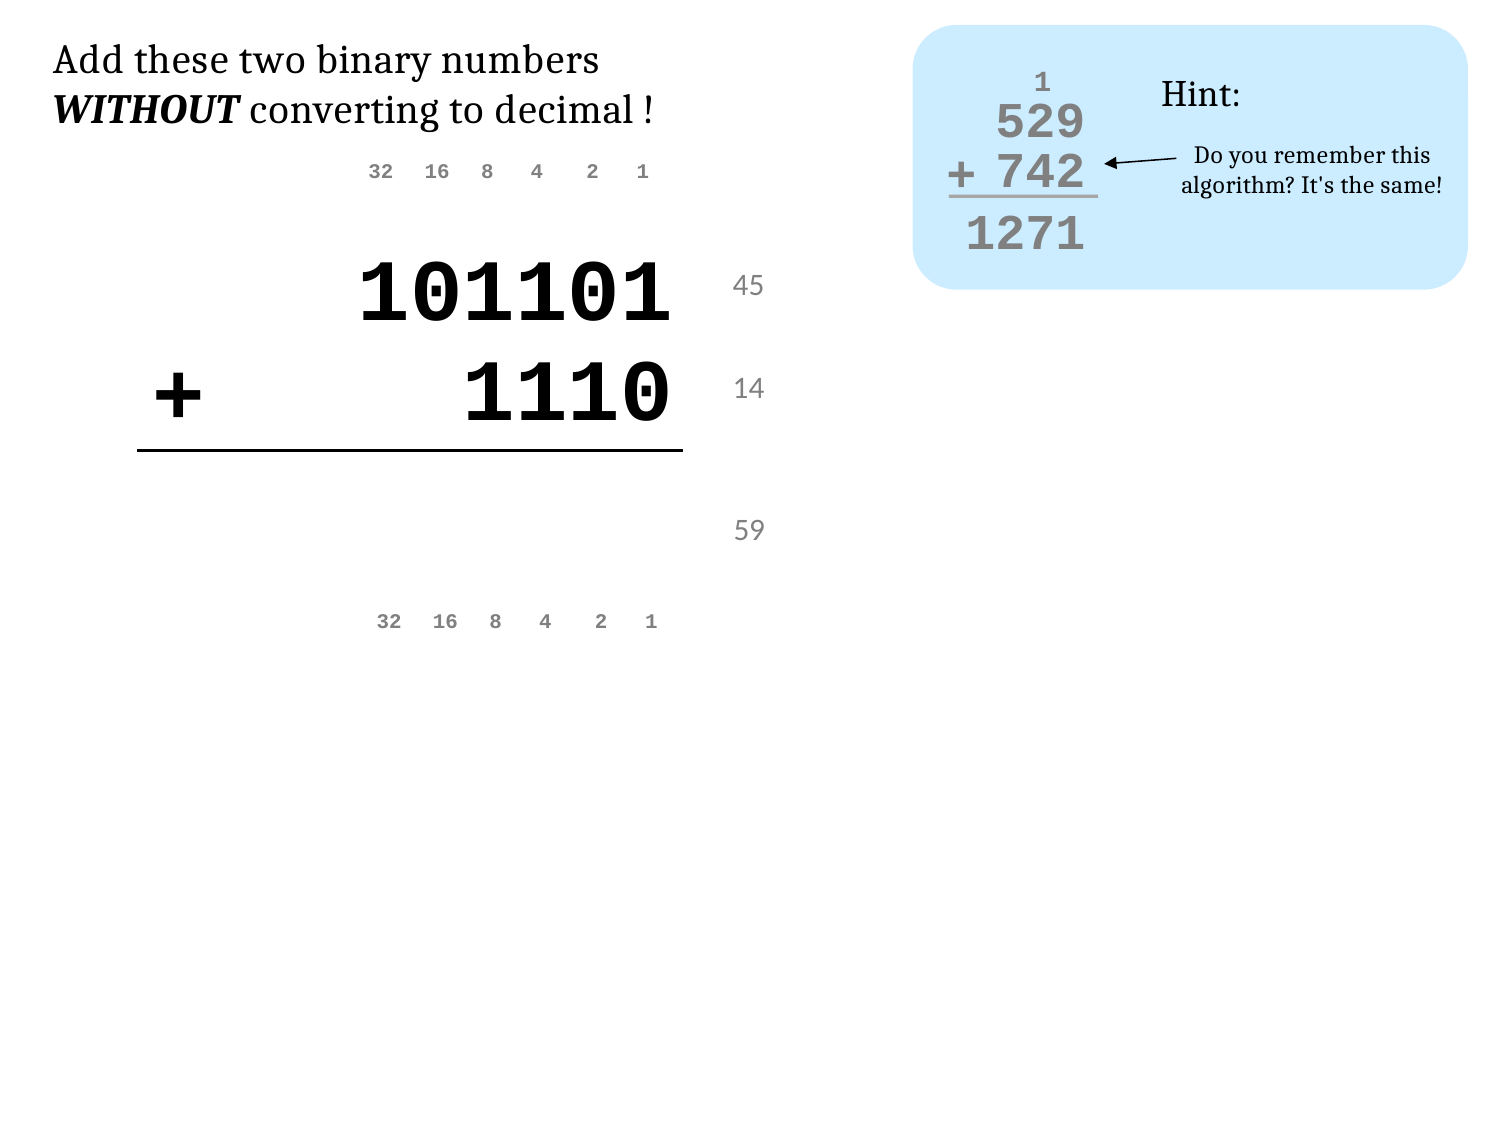

Add these two binary numbers WITHOUT converting to decimal !

1
Hint:
529
742
Do you remember this algorithm? It's the same!
+
32
16
8
4
2
1

1271

101101
45
1110
+
14
59
32
16
8
4
2
1